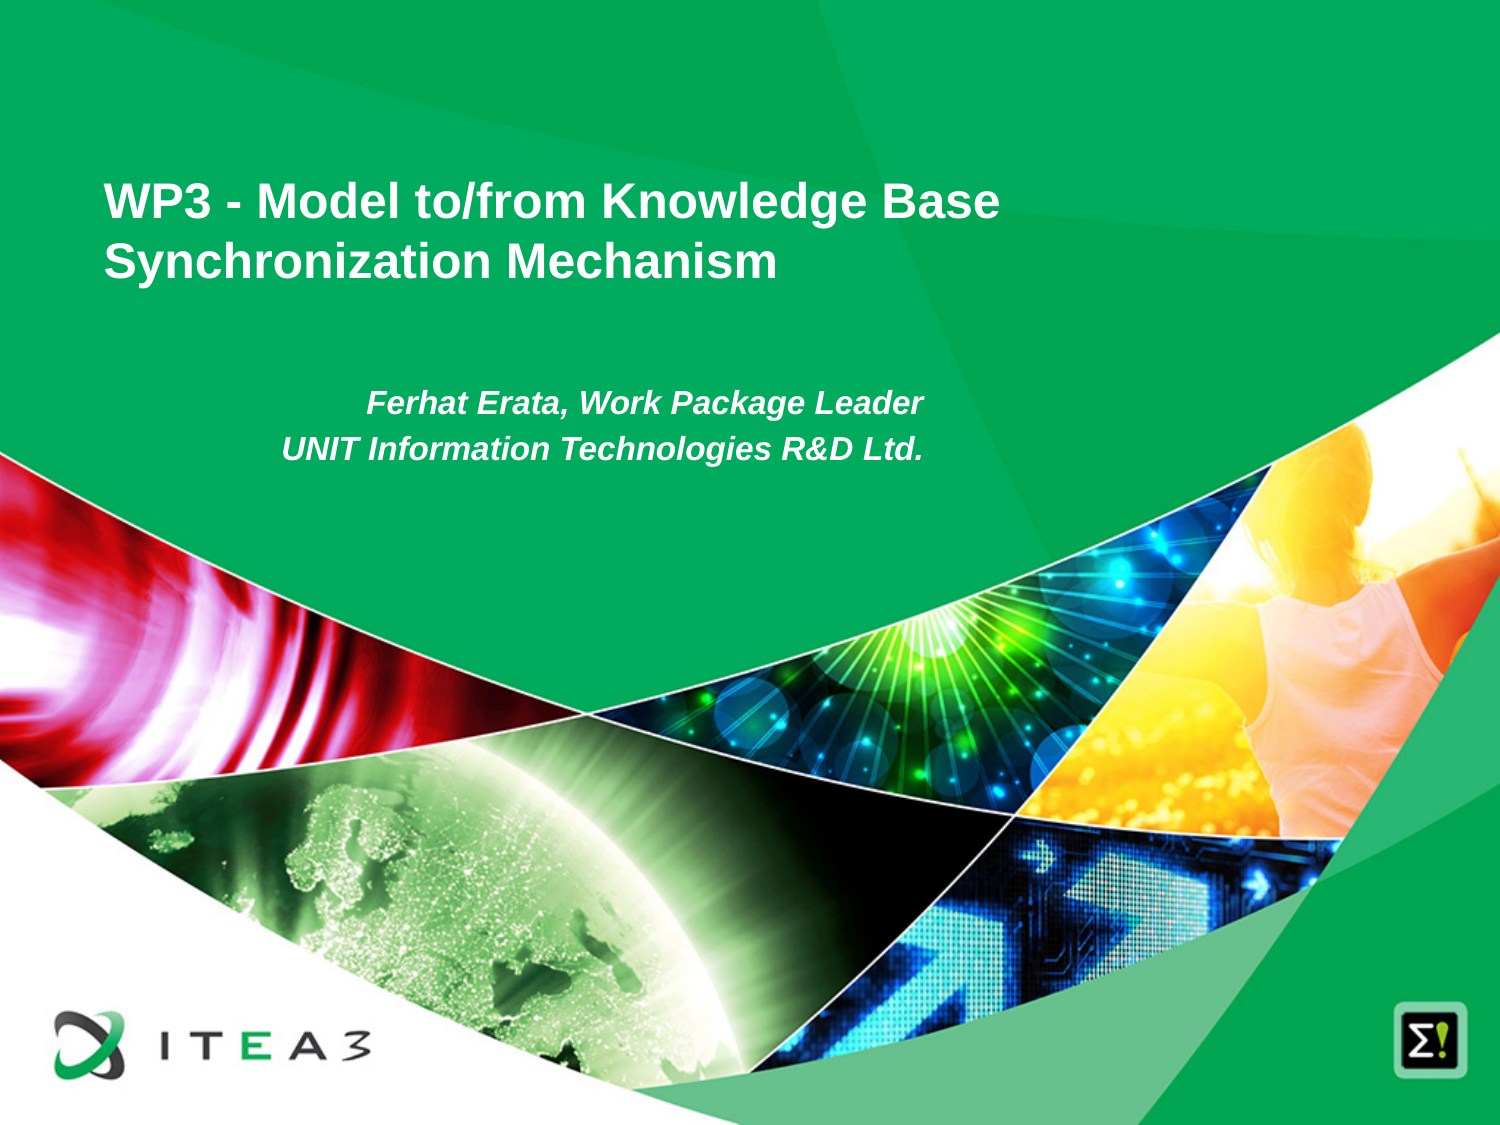

WP3 - Model to/from Knowledge Base Synchronization Mechanism
Ferhat Erata, Work Package Leader
UNIT Information Technologies R&D Ltd.